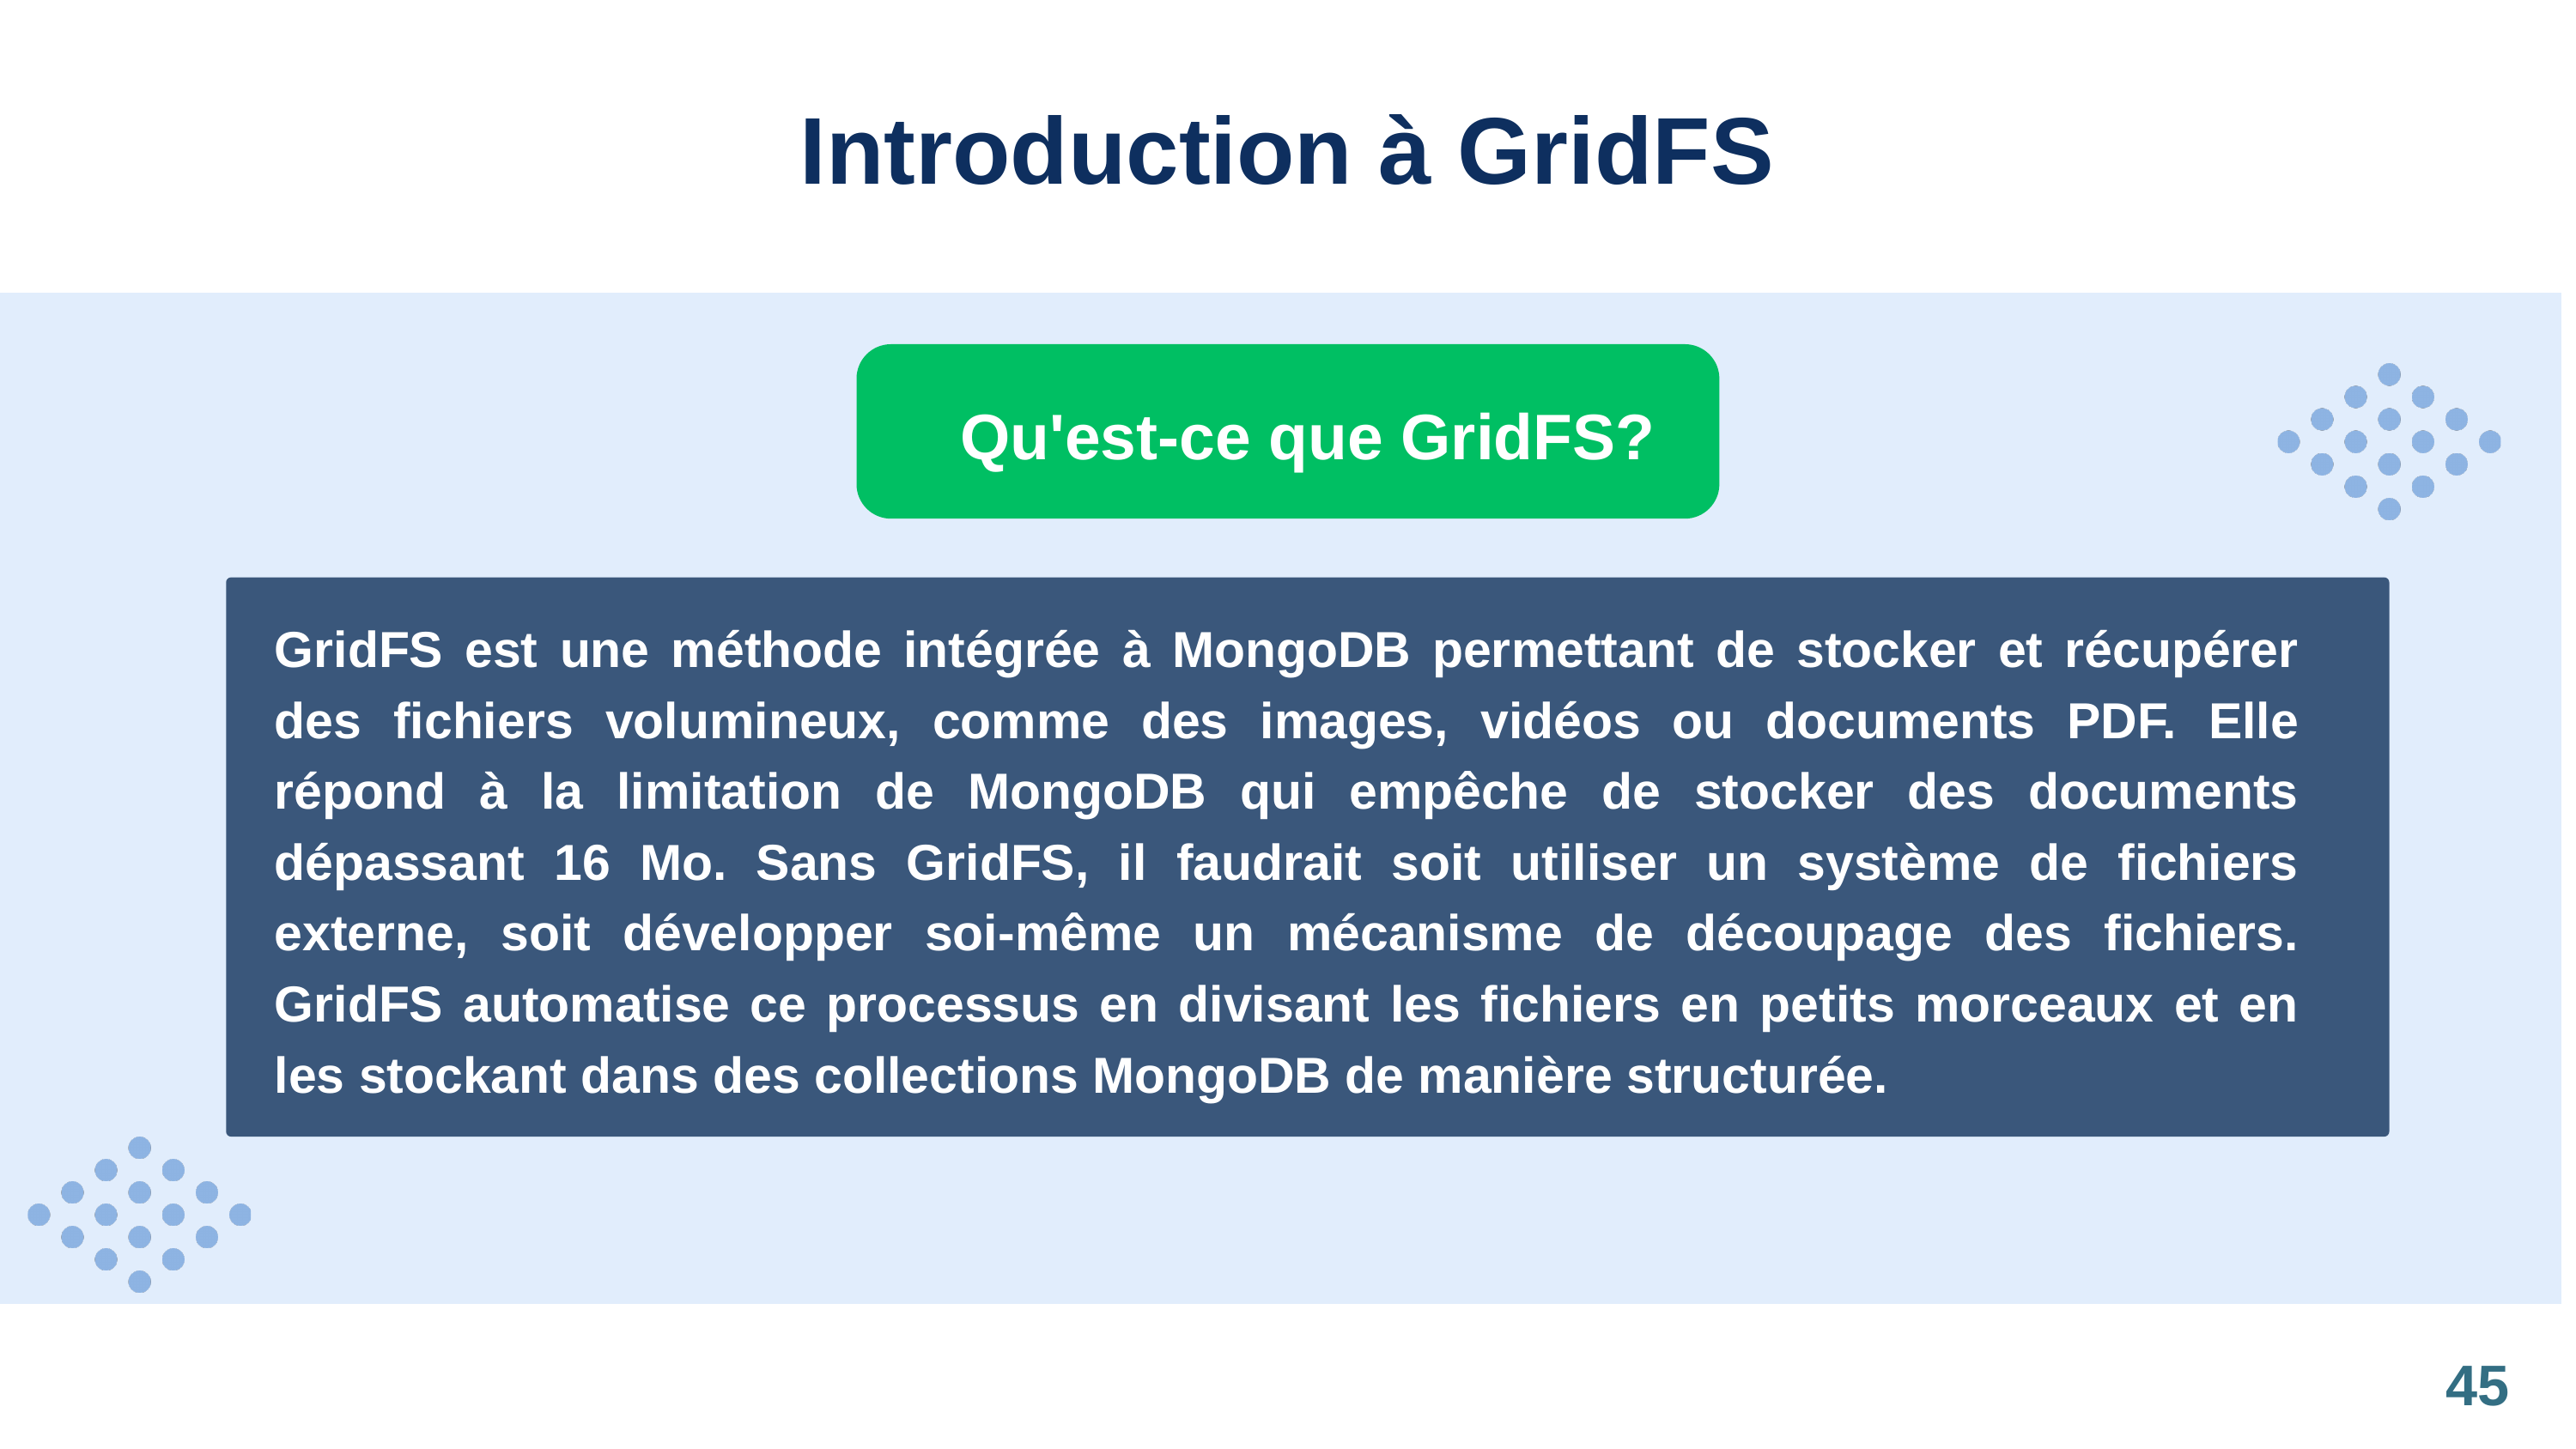

Introduction à GridFS

Qu'est-ce que GridFS?

GridFS est une méthode intégrée à MongoDB permettant de stocker et récupérer des fichiers volumineux, comme des images, vidéos ou documents PDF. Elle répond à la limitation de MongoDB qui empêche de stocker des documents dépassant 16 Mo. Sans GridFS, il faudrait soit utiliser un système de fichiers externe, soit développer soi-même un mécanisme de découpage des fichiers. GridFS automatise ce processus en divisant les fichiers en petits morceaux et en les stockant dans des collections MongoDB de manière structurée.

45